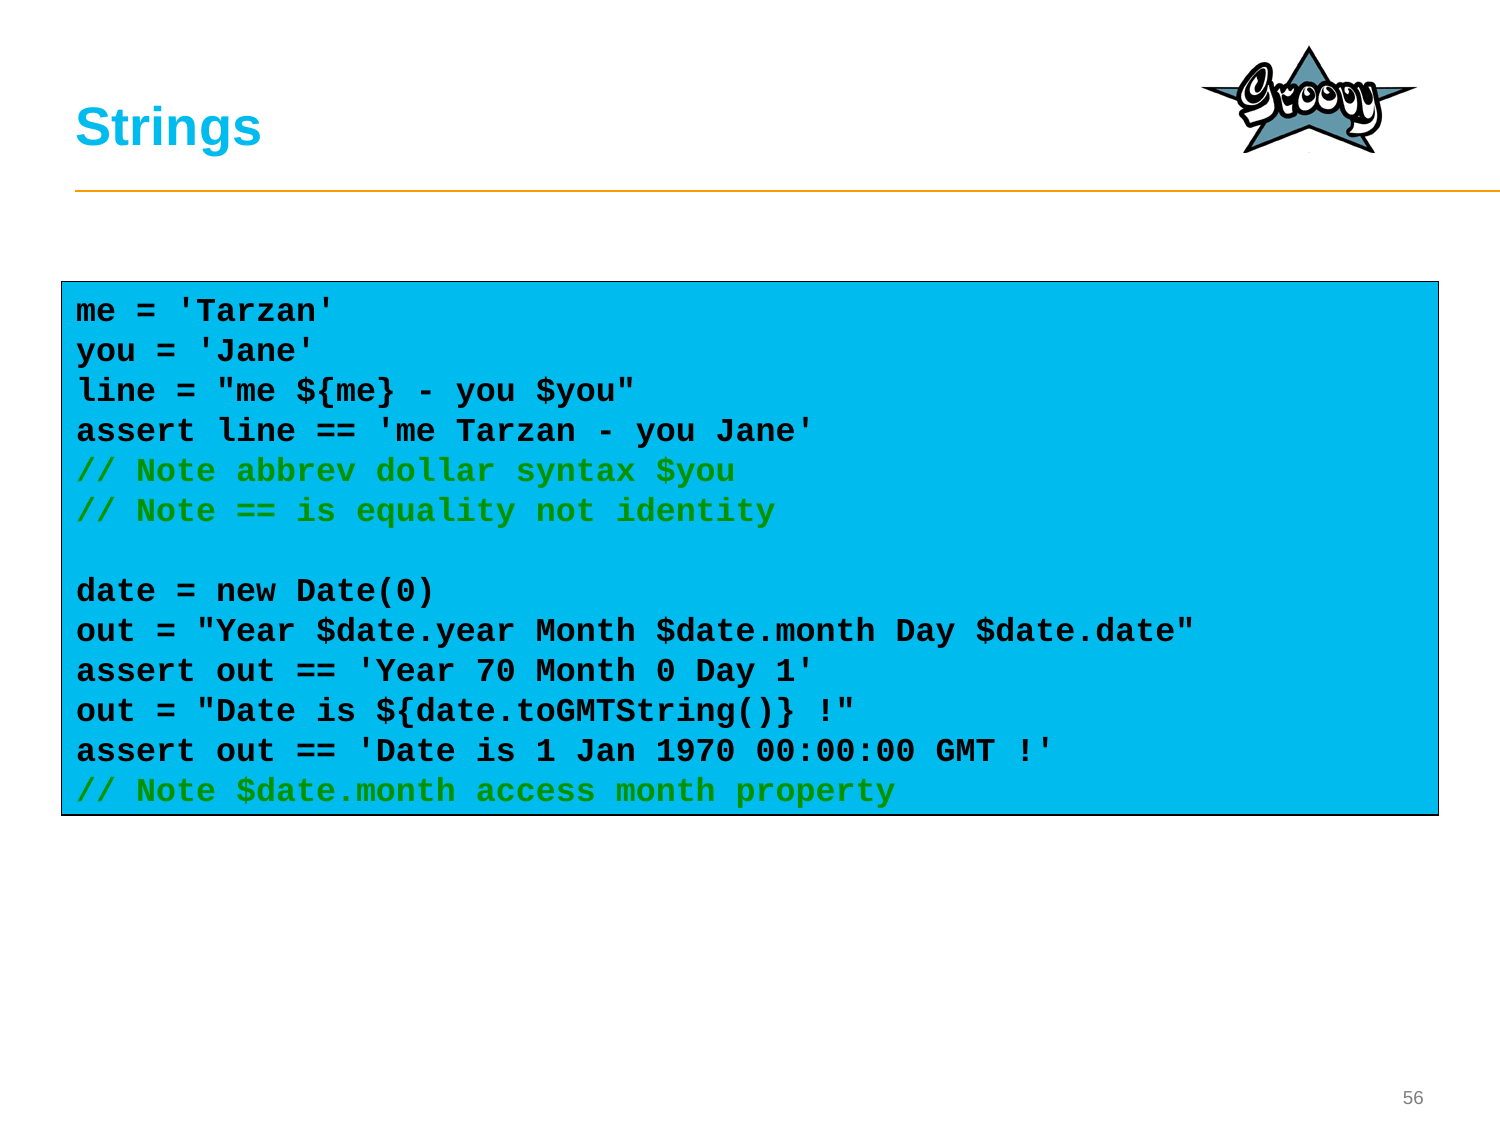

# Strings
me = 'Tarzan'
you = 'Jane'
line = "me ${me} - you $you"
assert line == 'me Tarzan - you Jane'
// Note abbrev dollar syntax $you
// Note == is equality not identity

date = new Date(0)
out = "Year $date.year Month $date.month Day $date.date"
assert out == 'Year 70 Month 0 Day 1'
out = "Date is ${date.toGMTString()} !"
assert out == 'Date is 1 Jan 1970 00:00:00 GMT !'
// Note $date.month access month property